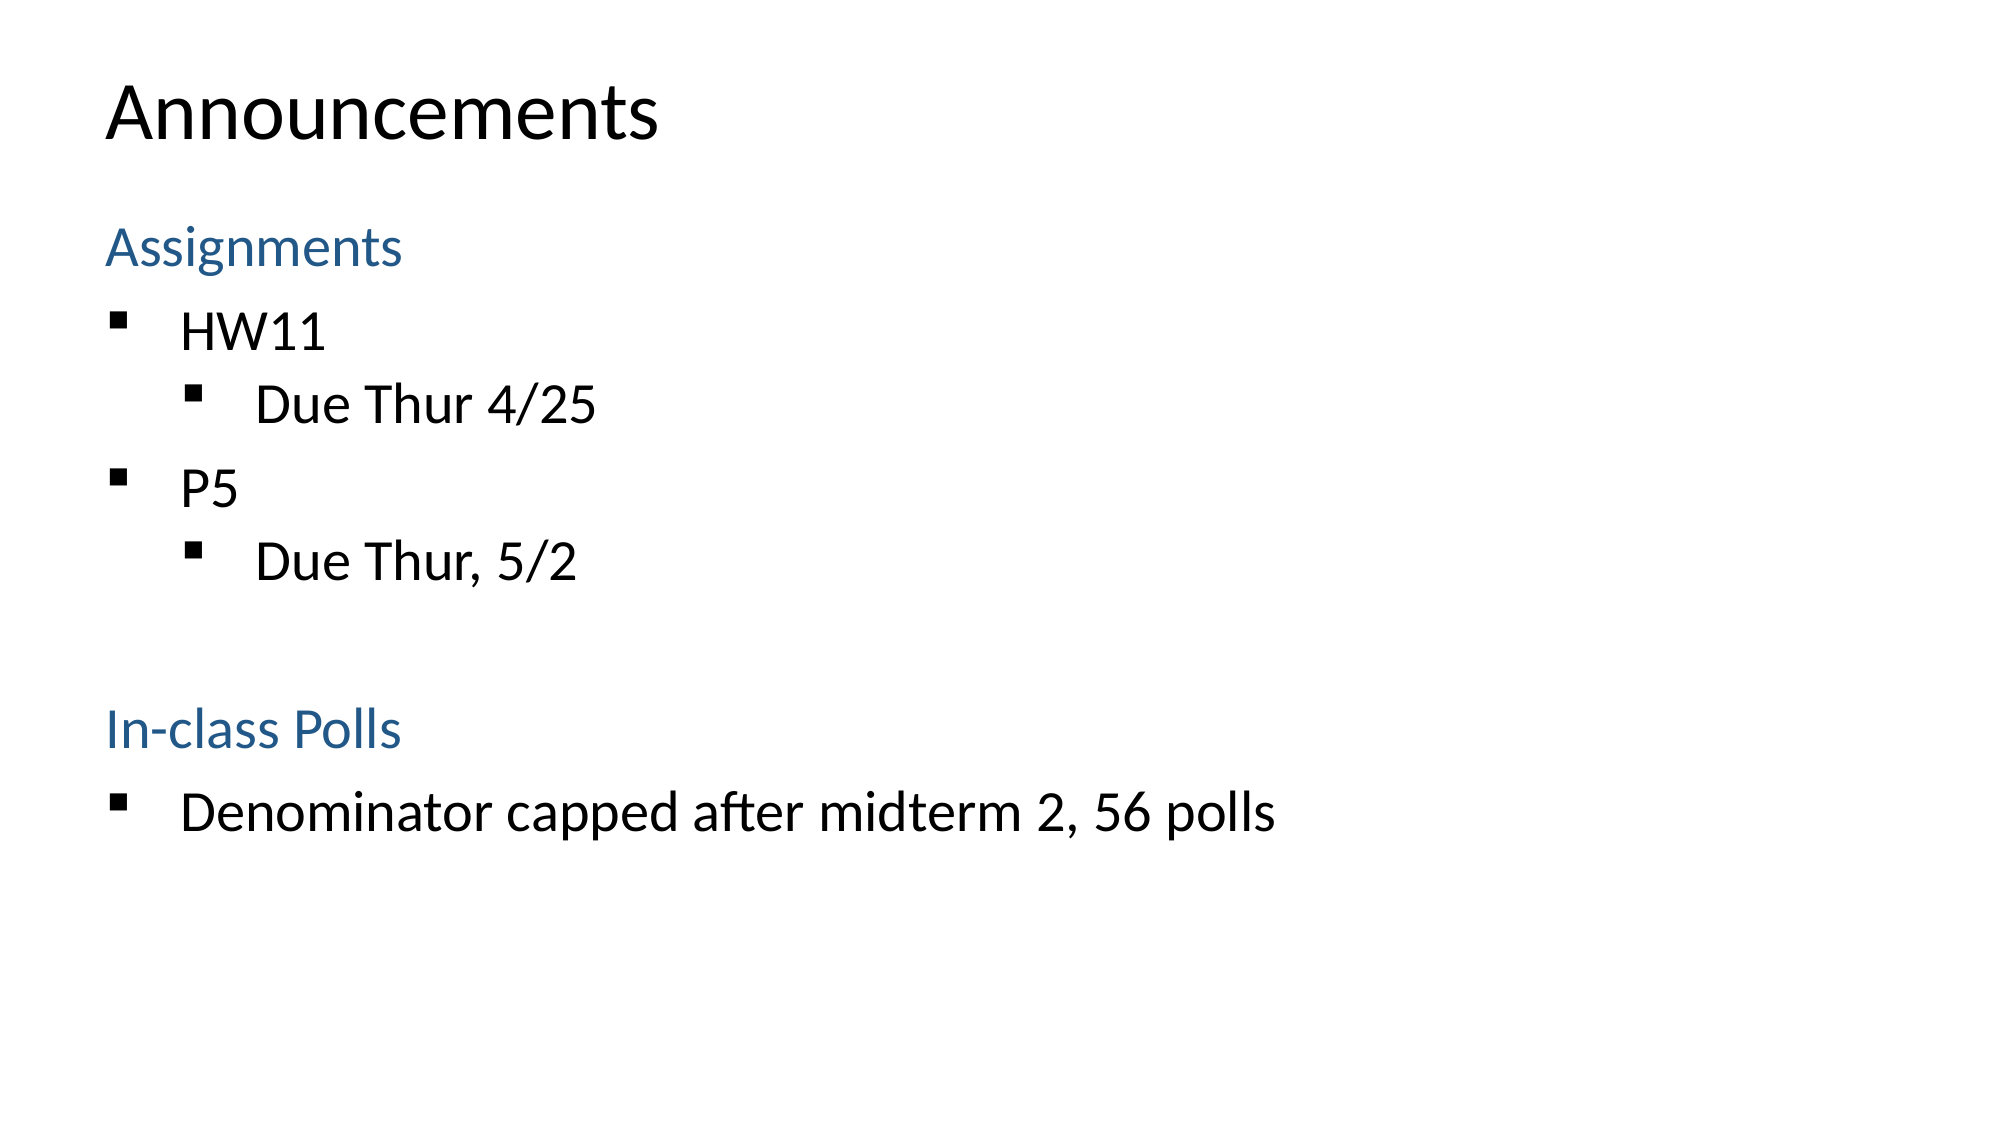

# Announcements
Assignments
HW11
Due Thur 4/25
P5
Due Thur, 5/2

In-class Polls
Denominator capped after midterm 2, 56 polls